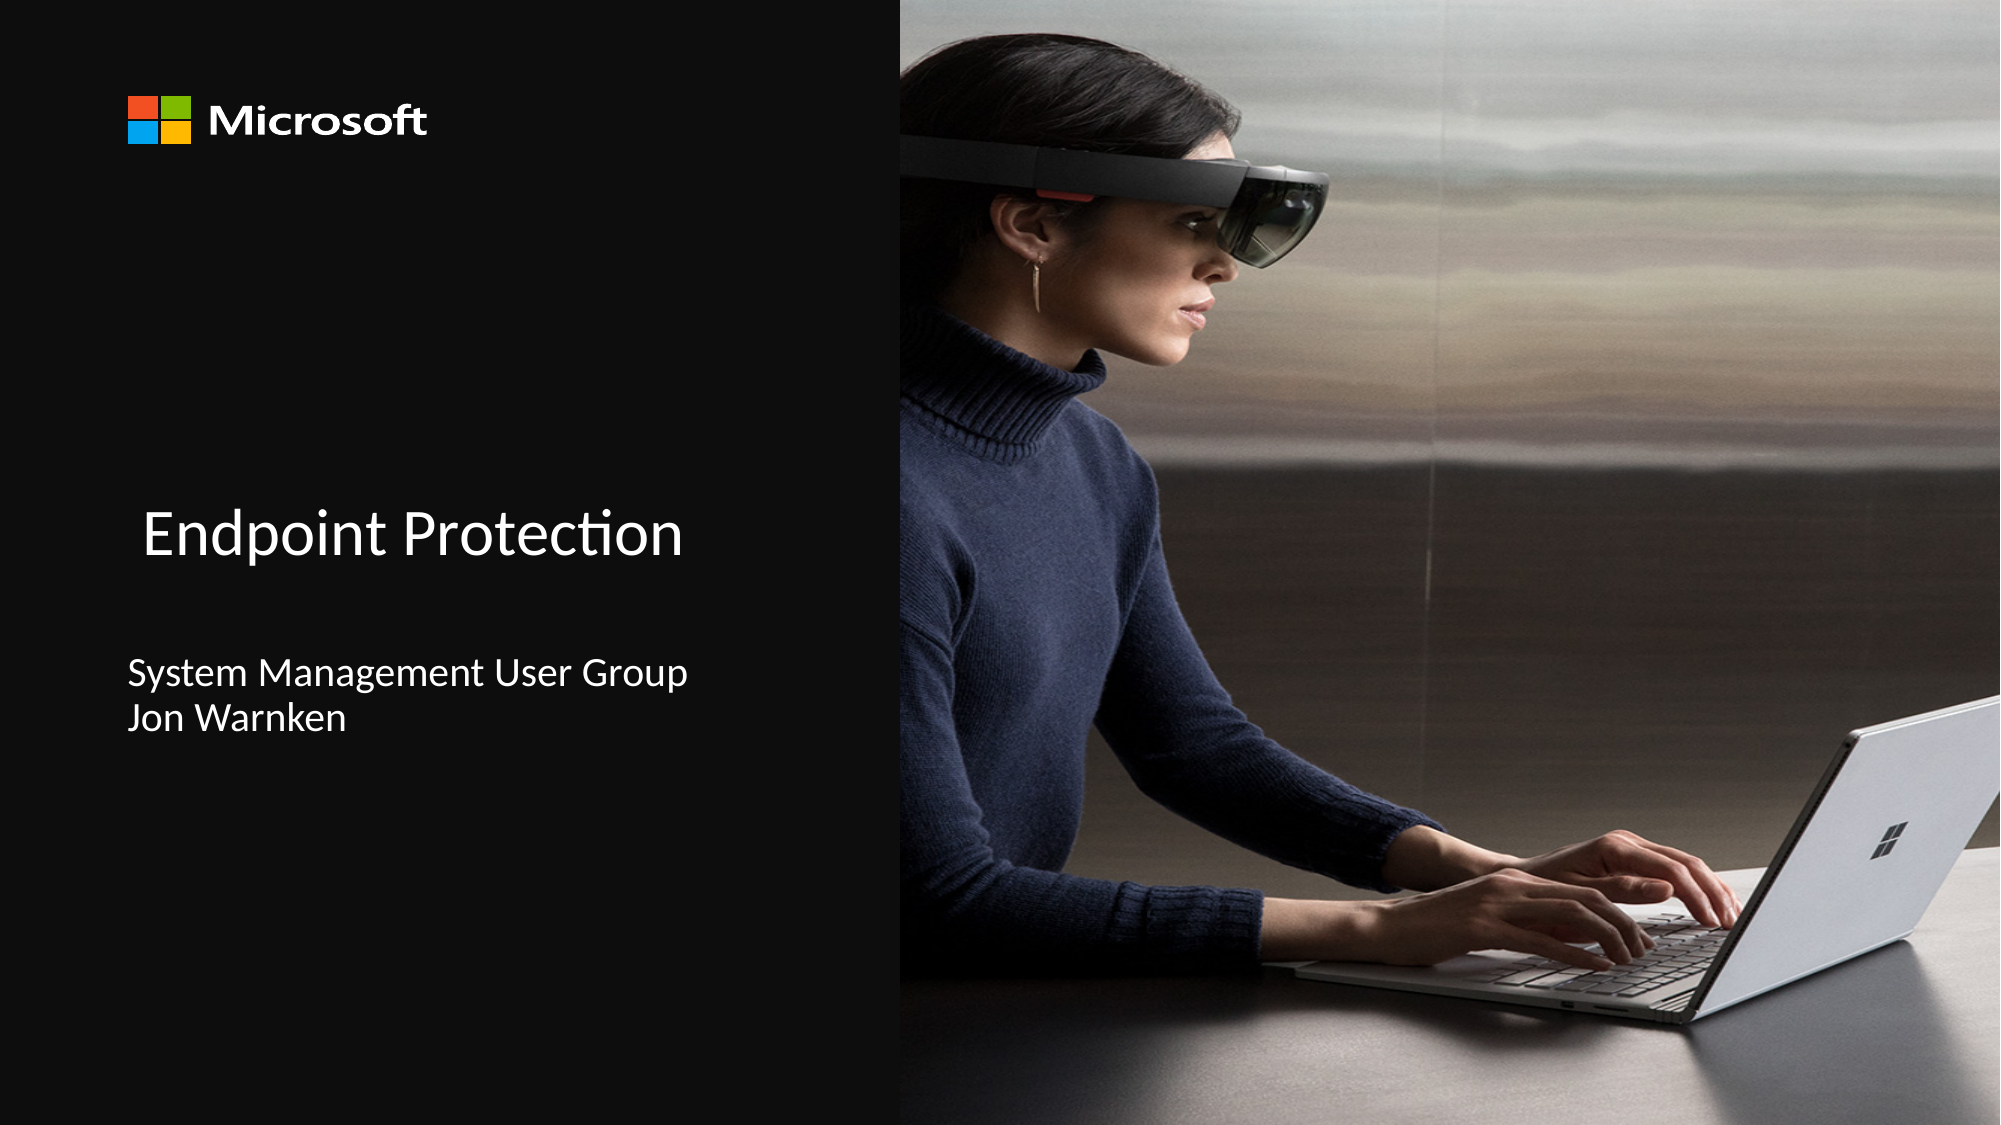

# Endpoint Protection
System Management User Group
Jon Warnken